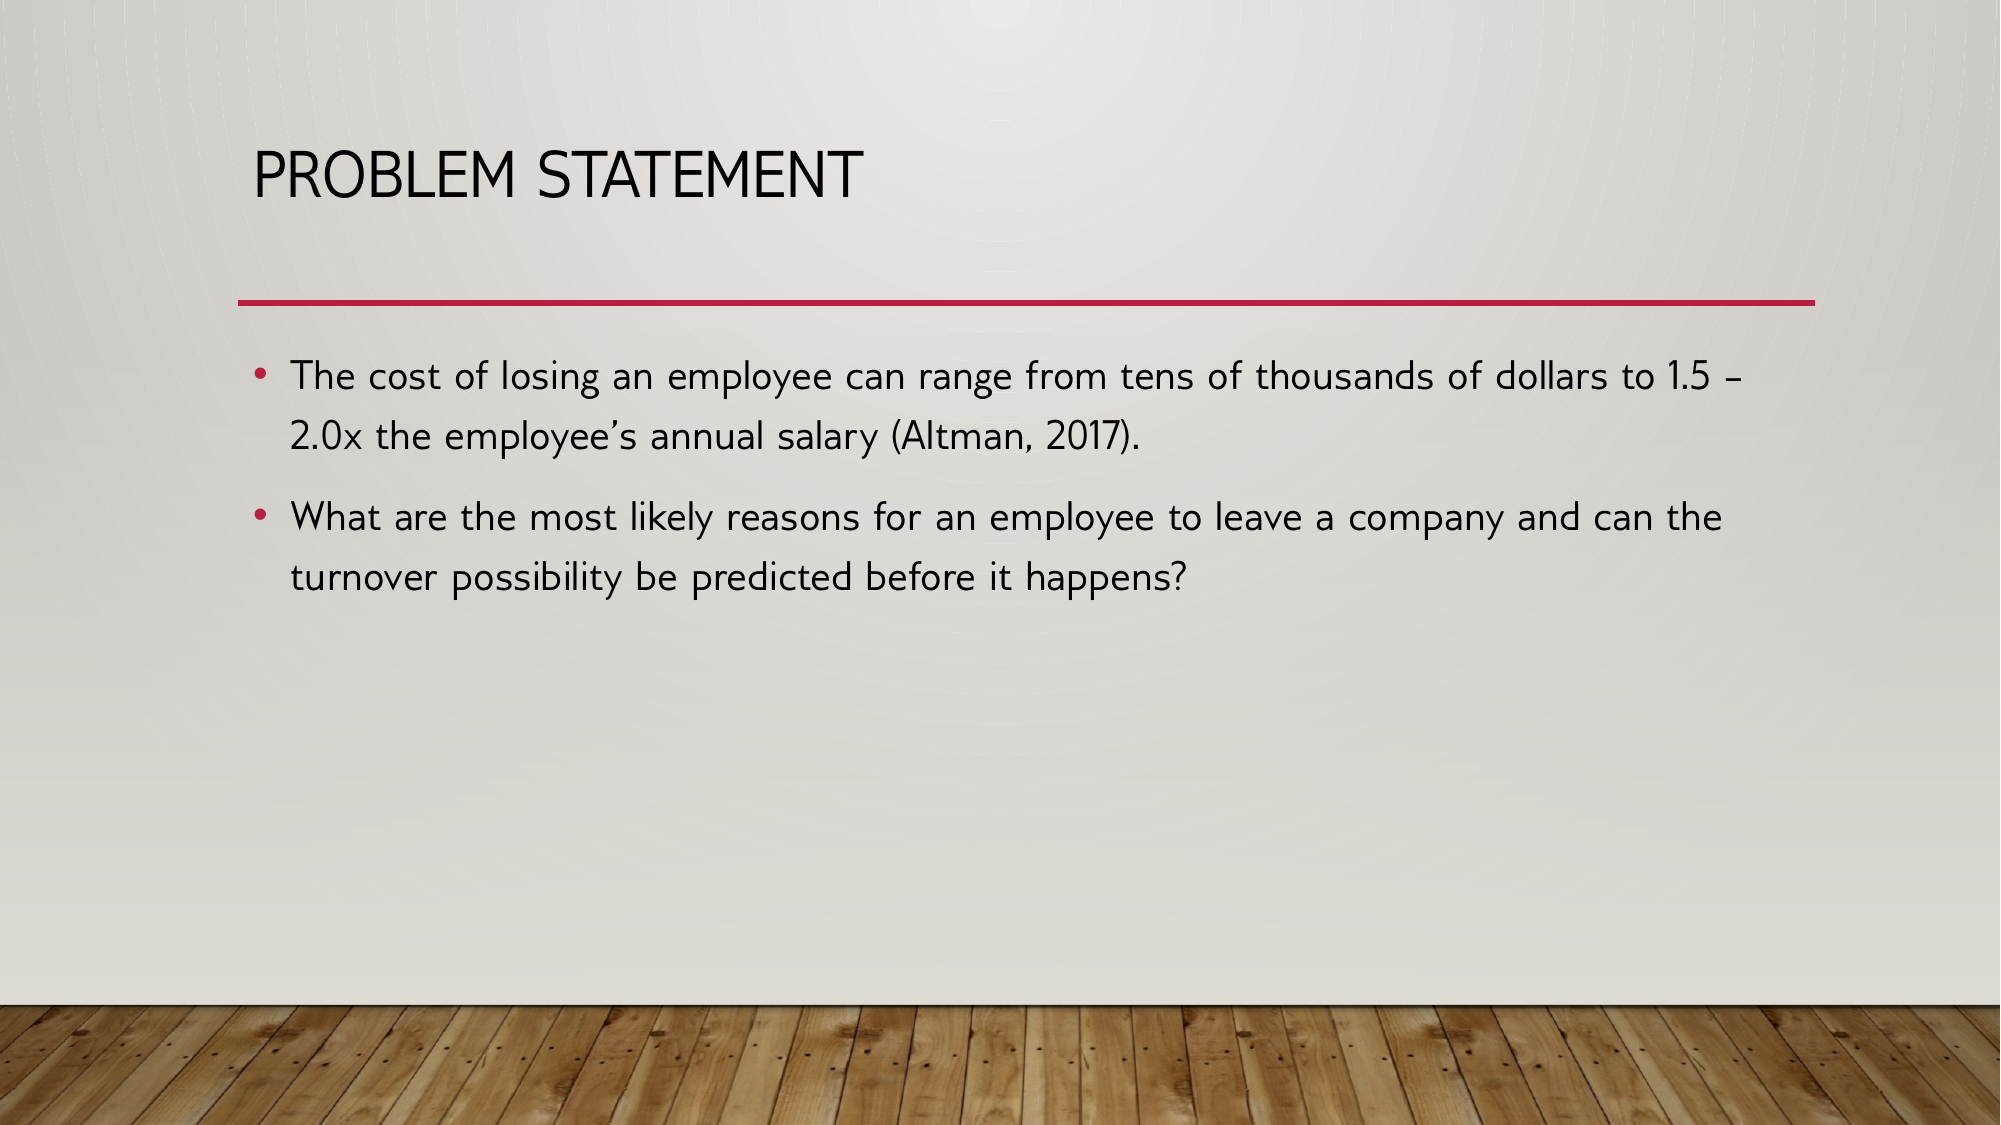

# Problem Statement
The cost of losing an employee can range from tens of thousands of dollars to 1.5 – 2.0x the employee’s annual salary (Altman, 2017).
What are the most likely reasons for an employee to leave a company and can the turnover possibility be predicted before it happens?